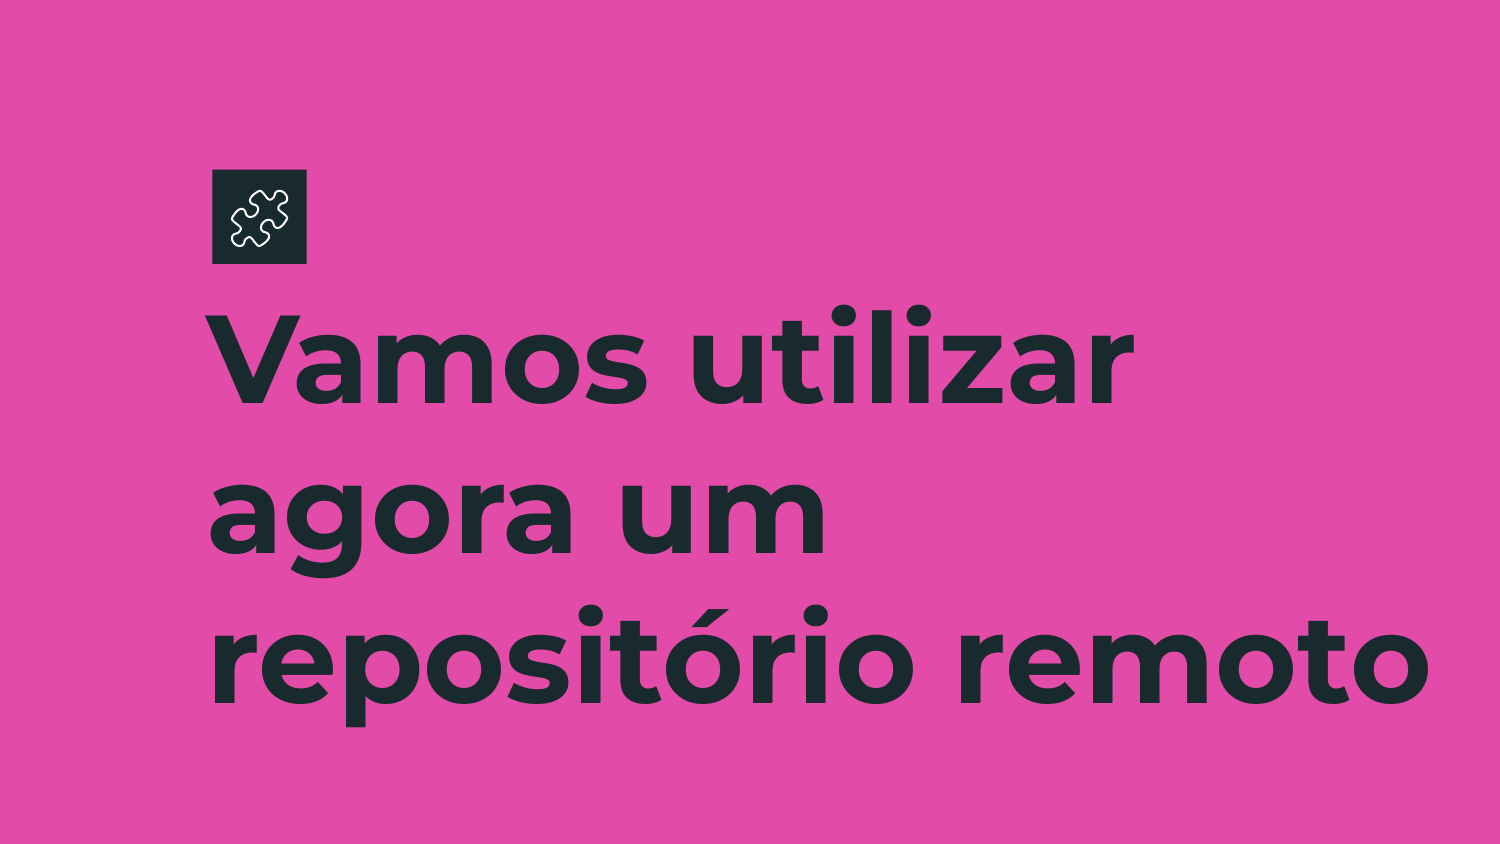

# Vamos utilizar agora um repositório remoto